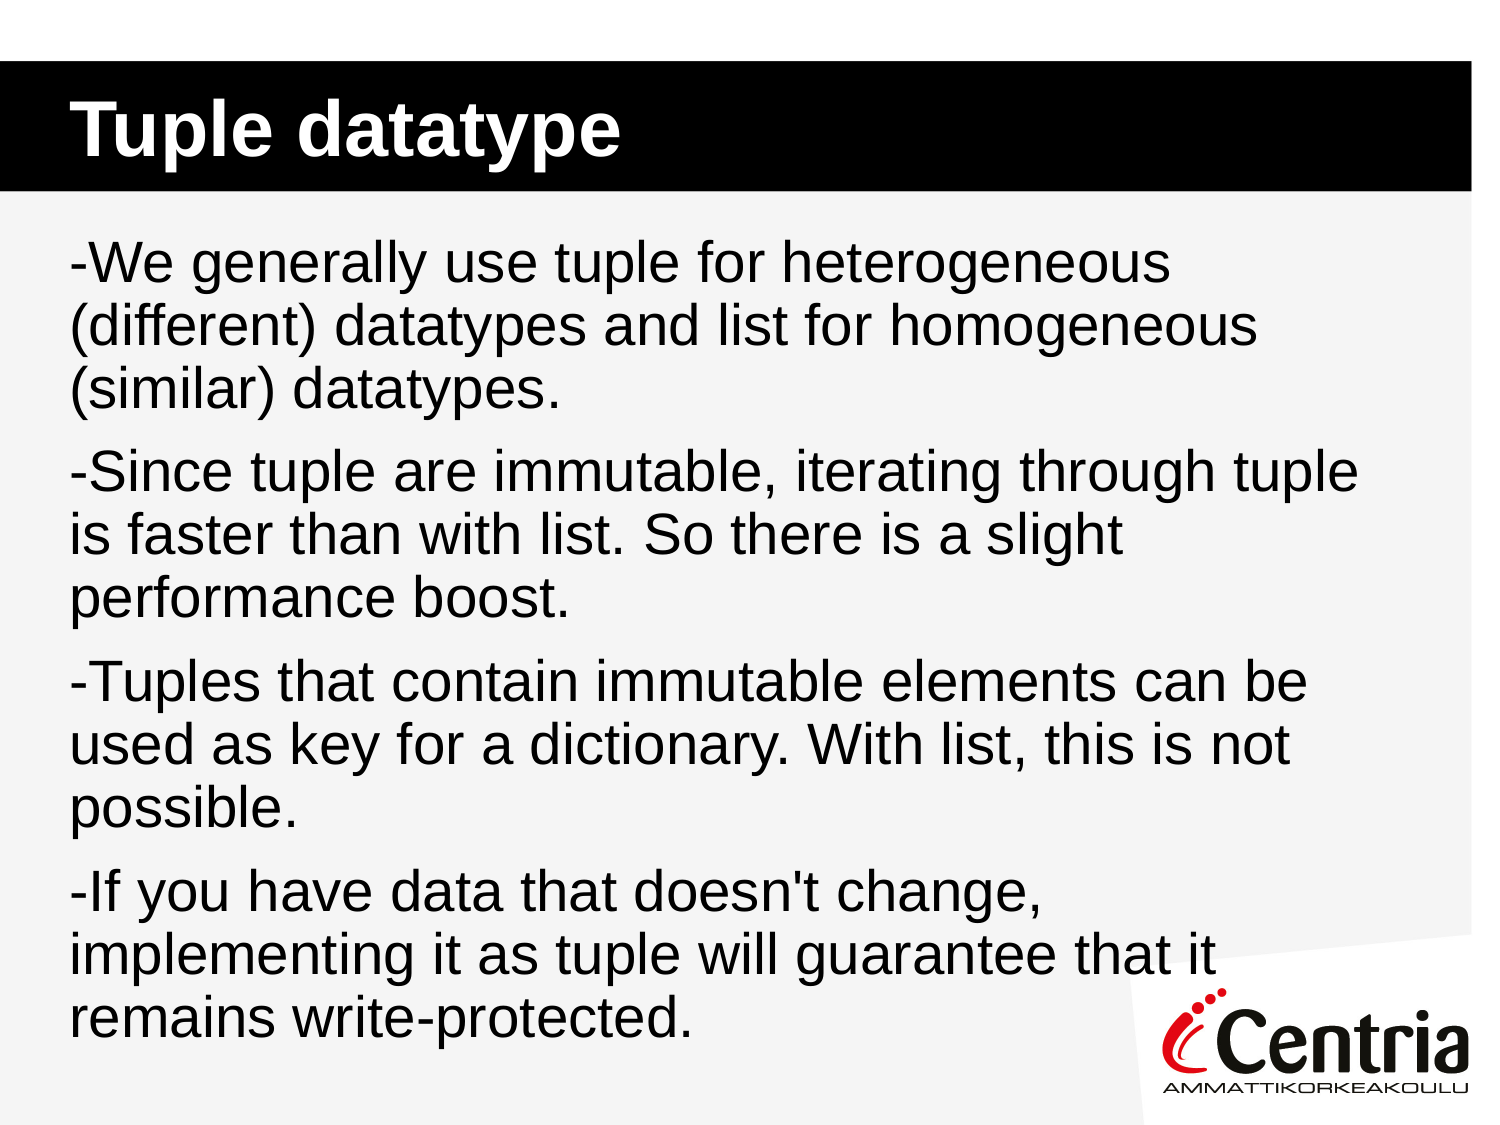

# Tuple datatype
-We generally use tuple for heterogeneous (different) datatypes and list for homogeneous (similar) datatypes.
-Since tuple are immutable, iterating through tuple is faster than with list. So there is a slight performance boost.
-Tuples that contain immutable elements can be used as key for a dictionary. With list, this is not possible.
-If you have data that doesn't change, implementing it as tuple will guarantee that it remains write-protected.